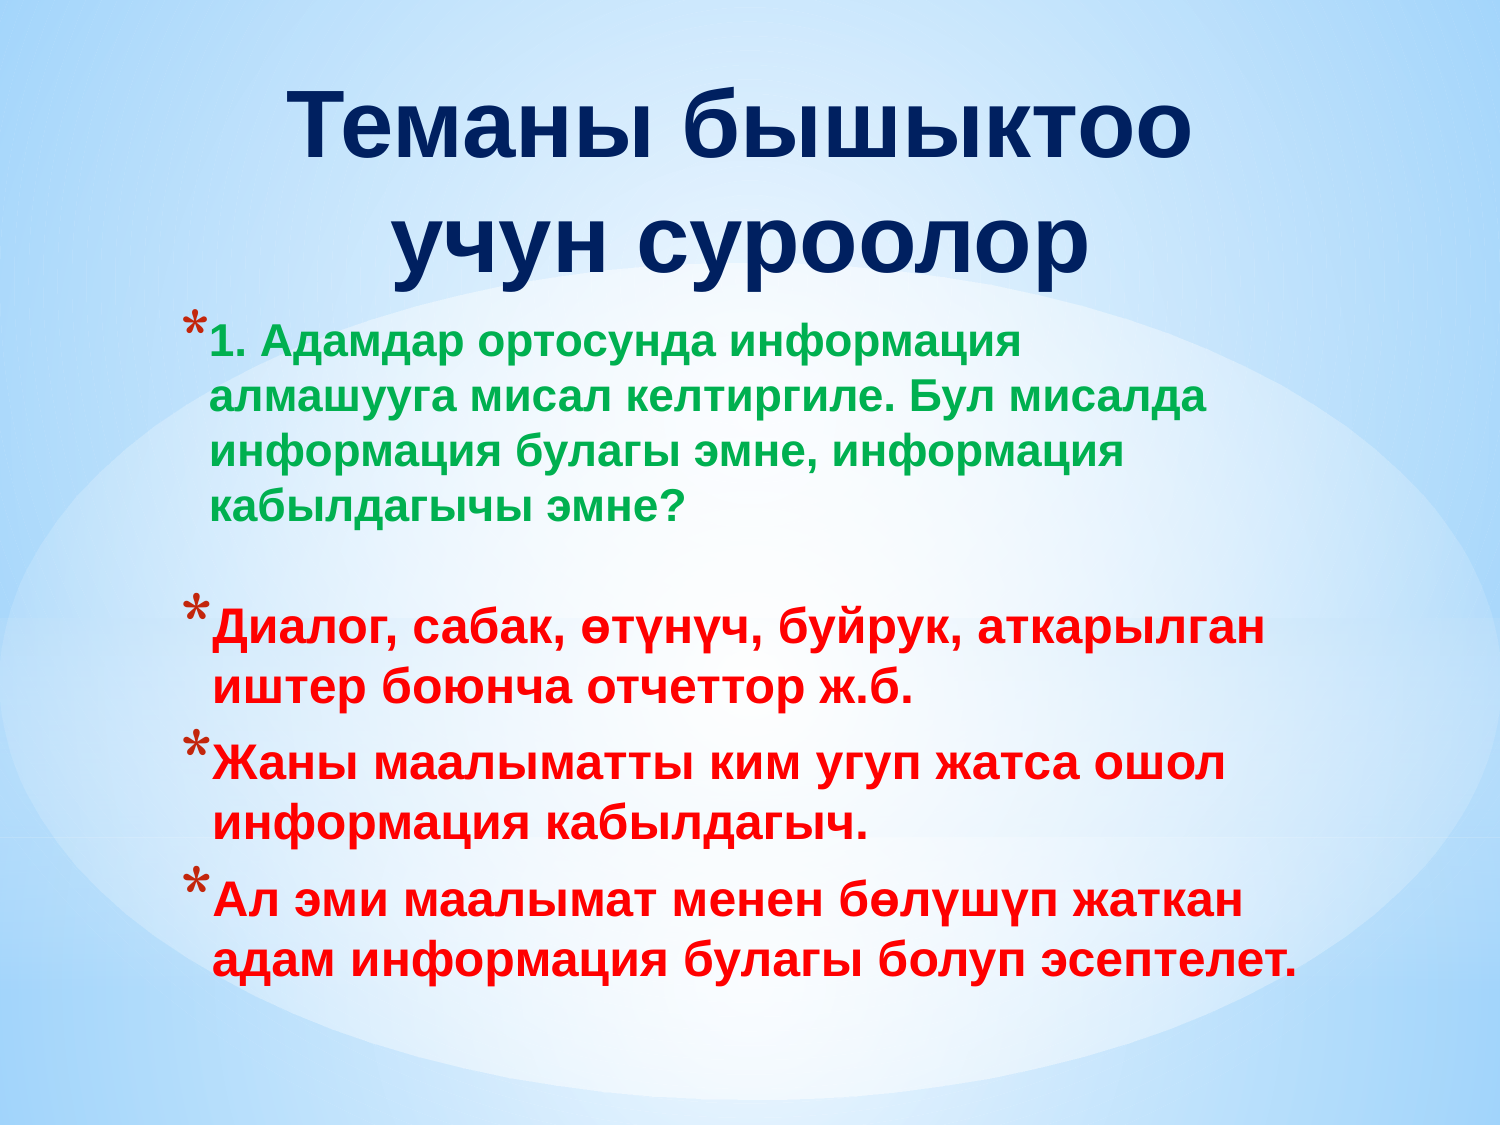

# Теманы бышыктоо учун суроолор
1. Адамдар ортосунда информация алмашууга мисал келтиргиле. Бул мисалда информация булагы эмне, информация кабылдагычы эмне?
Диалог, сабак, өтүнүч, буйрук, аткарылган иштер боюнча отчеттор ж.б.
Жаны маалыматты ким угуп жатса ошол информация кабылдагыч.
Ал эми маалымат менен бөлүшүп жаткан адам информация булагы болуп эсептелет.